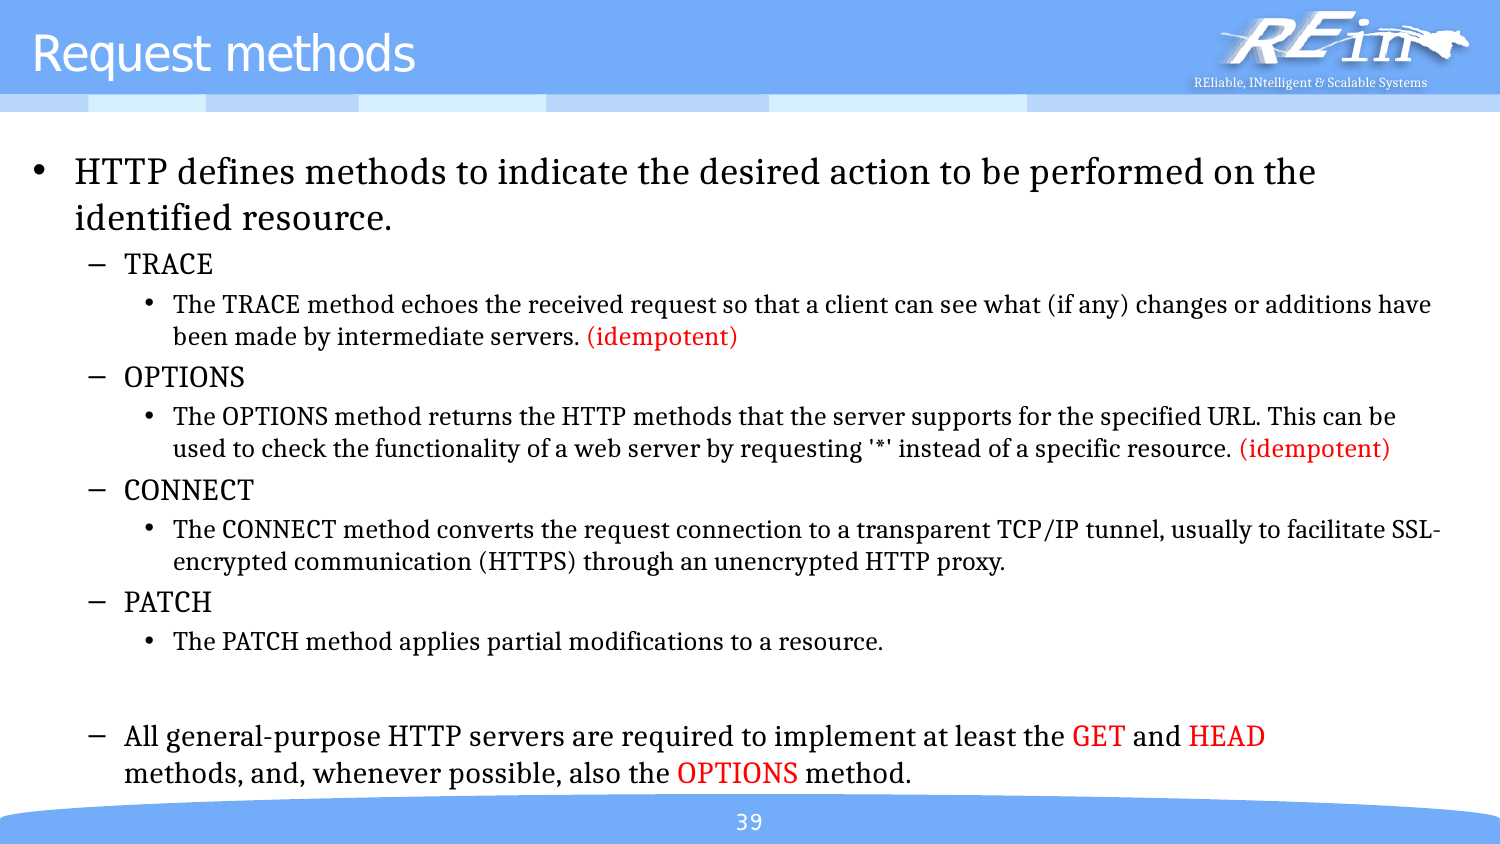

# Request methods
HTTP defines methods to indicate the desired action to be performed on the identified resource.
TRACE
The TRACE method echoes the received request so that a client can see what (if any) changes or additions have been made by intermediate servers. (idempotent)
OPTIONS
The OPTIONS method returns the HTTP methods that the server supports for the specified URL. This can be used to check the functionality of a web server by requesting '*' instead of a specific resource. (idempotent)
CONNECT
The CONNECT method converts the request connection to a transparent TCP/IP tunnel, usually to facilitate SSL-encrypted communication (HTTPS) through an unencrypted HTTP proxy.
PATCH
The PATCH method applies partial modifications to a resource.

All general-purpose HTTP servers are required to implement at least the GET and HEAD methods, and, whenever possible, also the OPTIONS method.
39